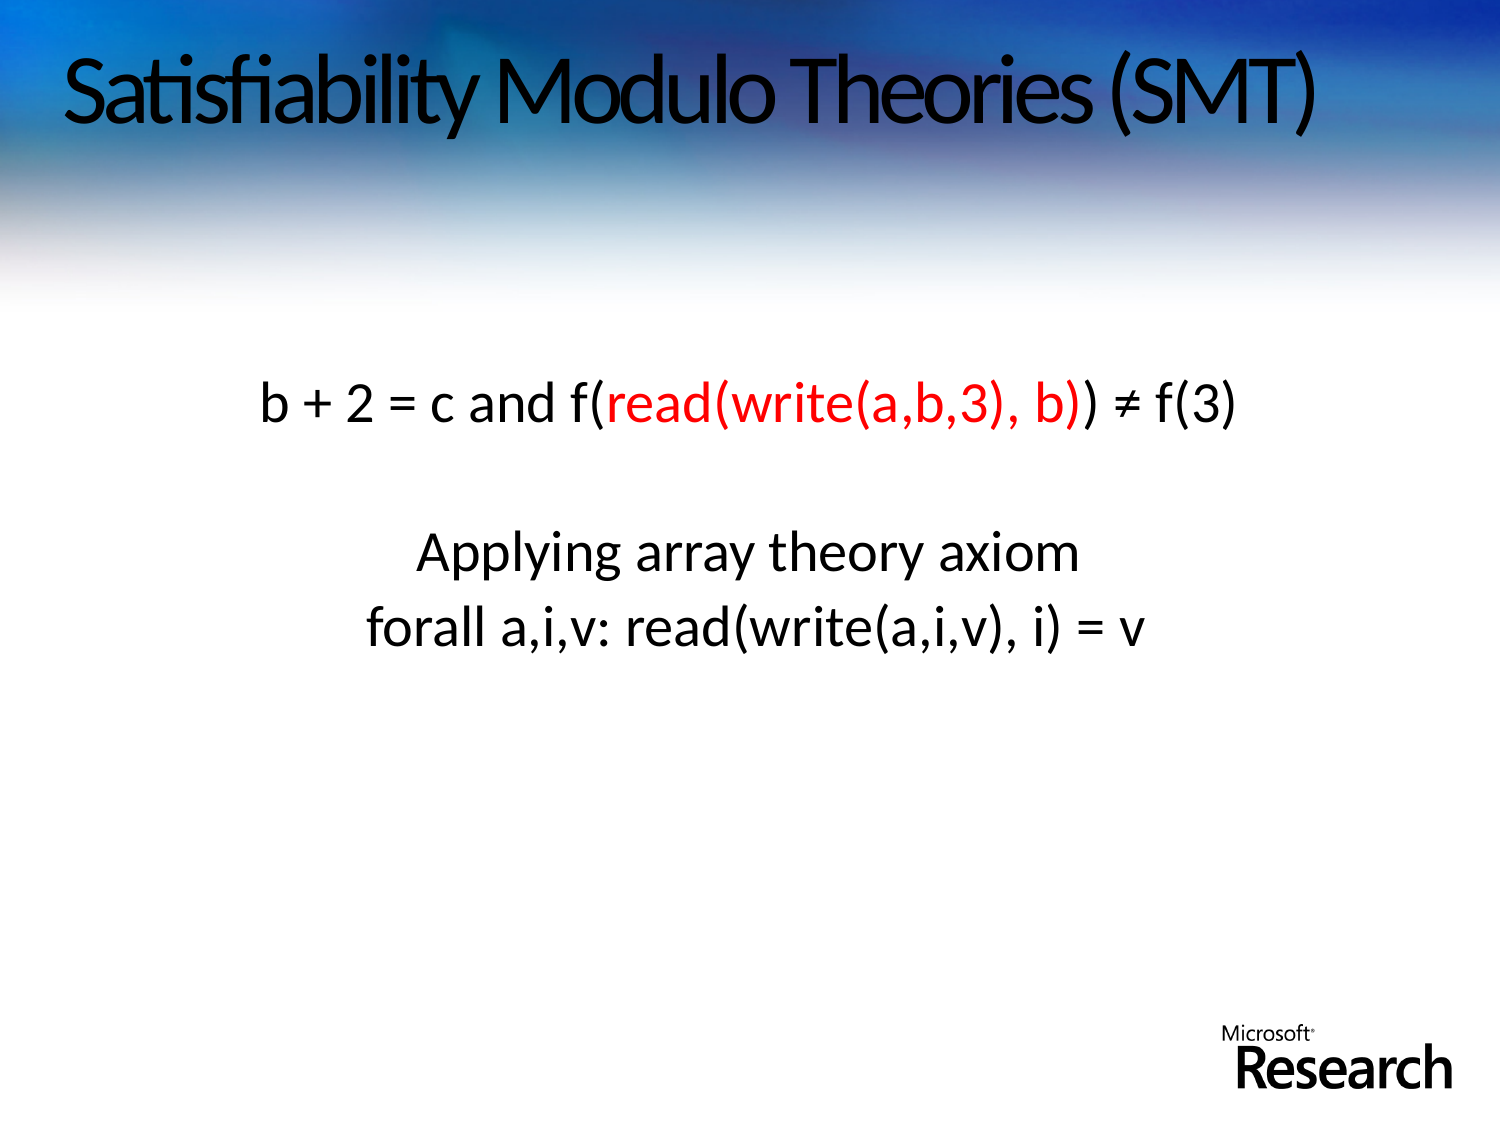

# Satisfiability Modulo Theories (SMT)
b + 2 = c and f(read(write(a,b,3), b)) ≠ f(3)

Applying array theory axiom
 forall a,i,v: read(write(a,i,v), i) = v